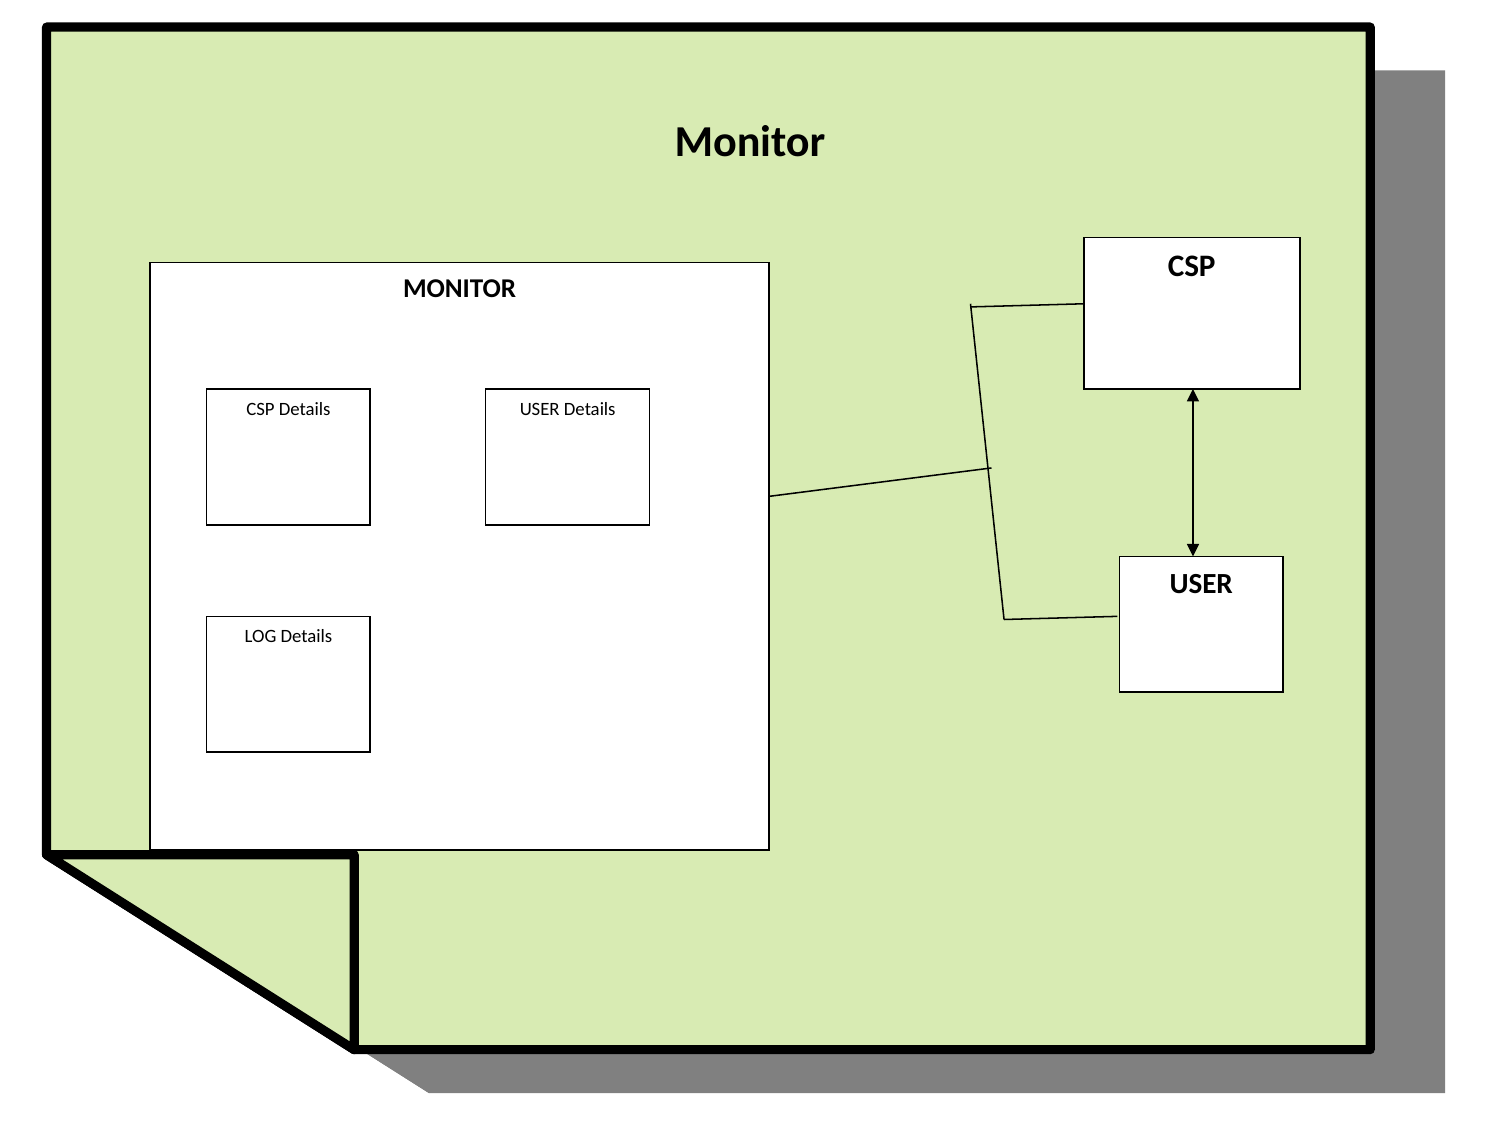

# Monitor
CSP
MONITOR
CSP Details
USER Details
USER
LOG Details